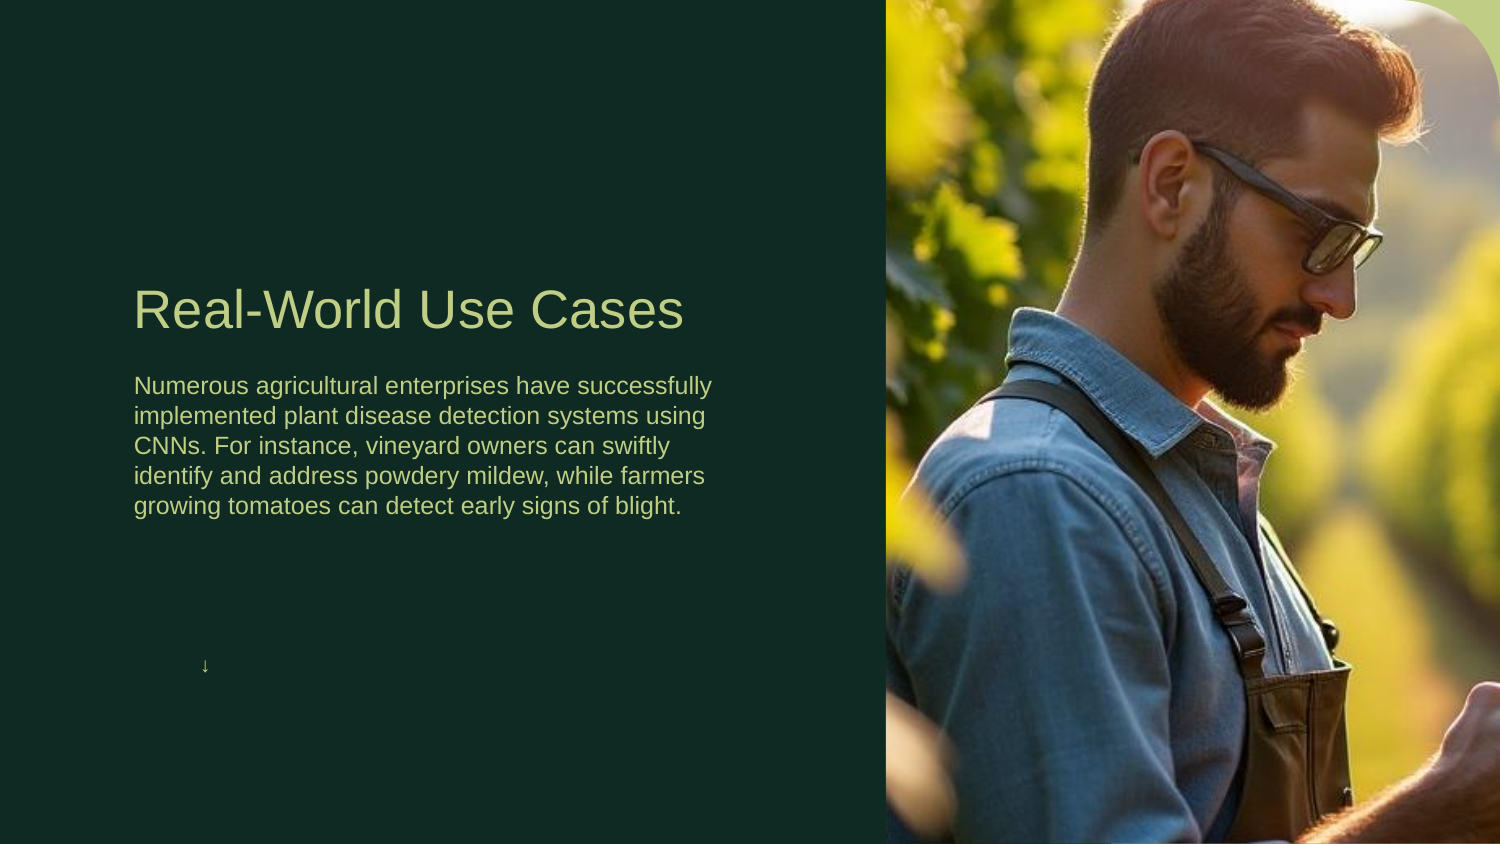

# Real-World Use Cases
Numerous agricultural enterprises have successfully implemented plant disease detection systems using CNNs. For instance, vineyard owners can swiftly identify and address powdery mildew, while farmers growing tomatoes can detect early signs of blight.
↓